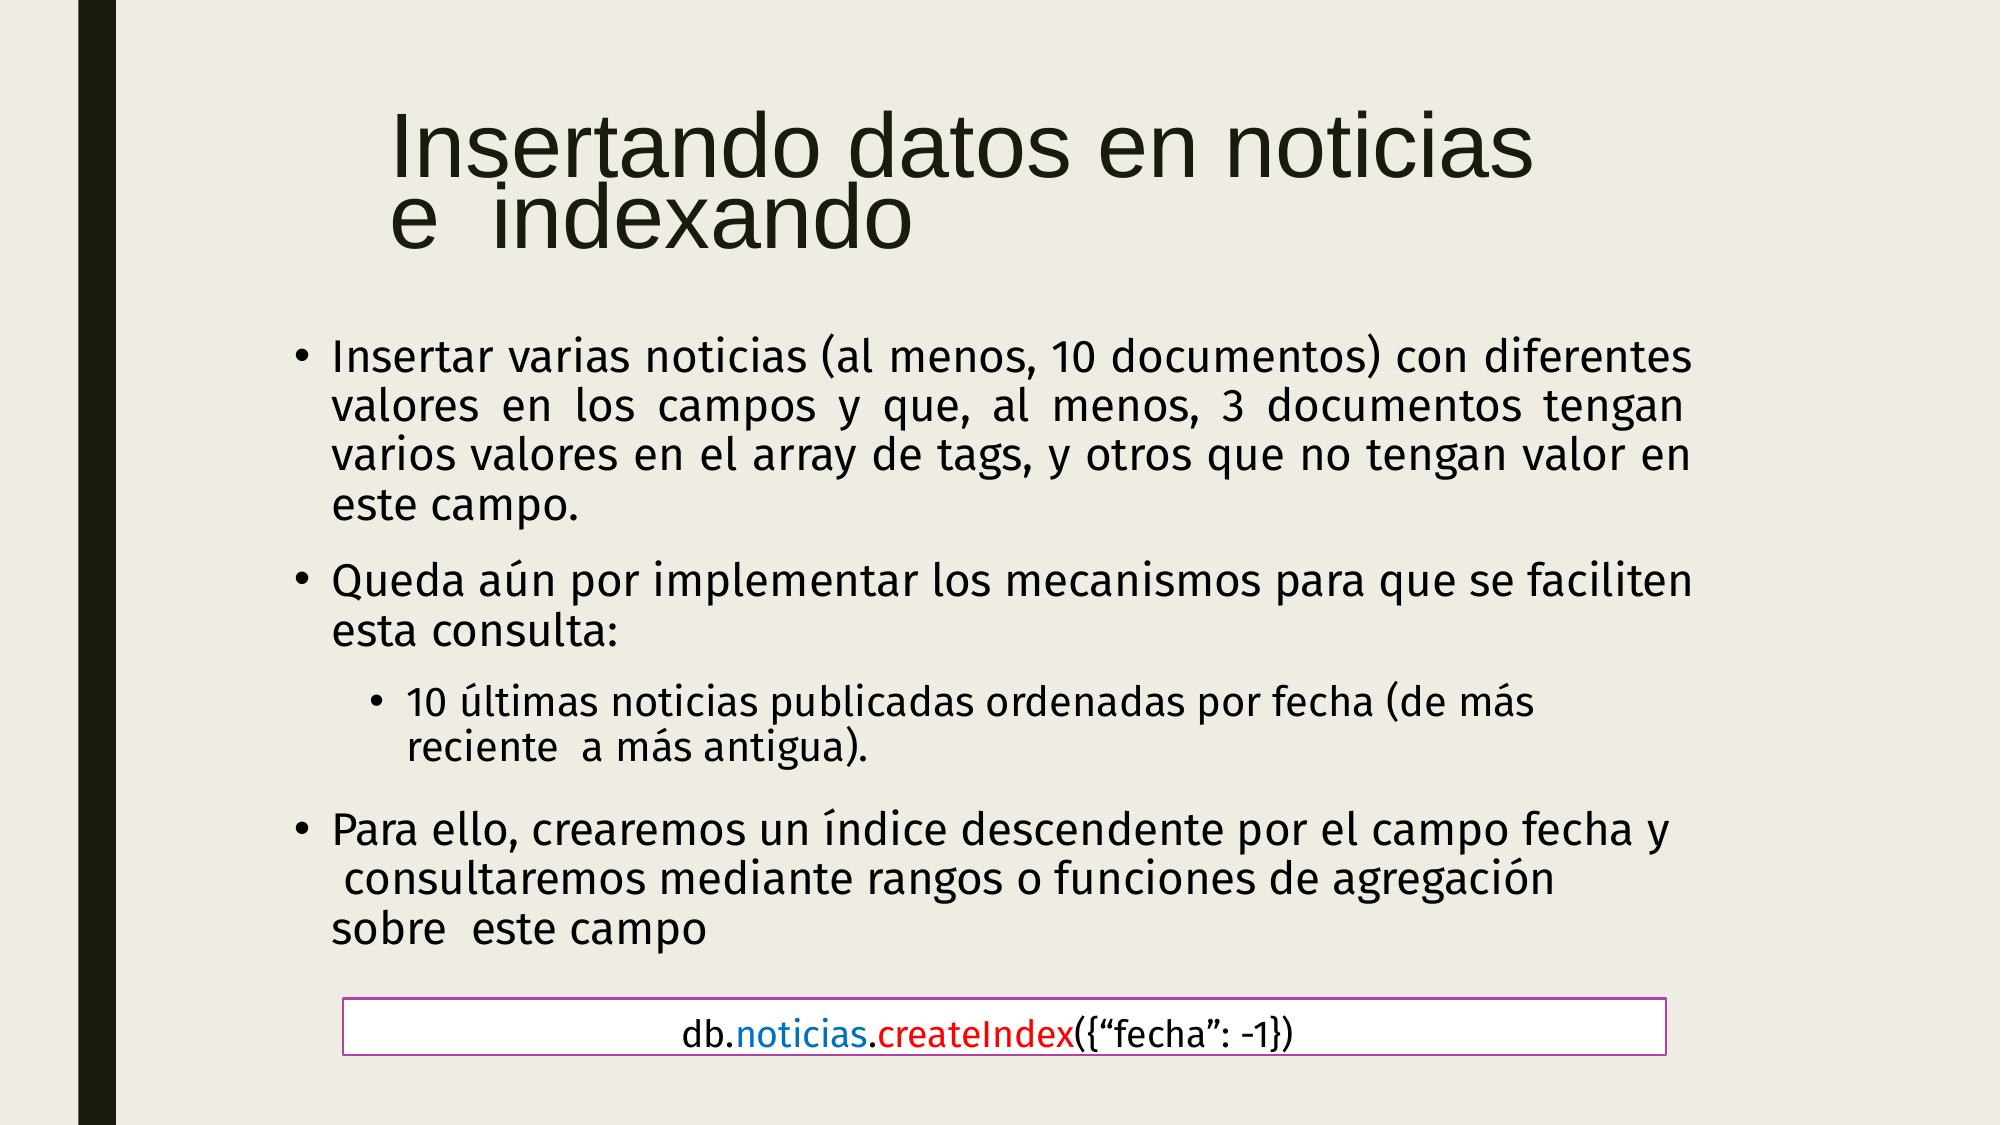

# Insertando datos en noticias e  indexando
Insertar varias noticias (al menos, 10 documentos) con diferentes  valores en los campos y que, al menos, 3 documentos tengan  varios valores en el array de tags, y otros que no tengan valor en  este campo.
Queda aún por implementar los mecanismos para que se faciliten  esta consulta:
10 últimas noticias publicadas ordenadas por fecha (de más reciente  a más antigua).
Para ello, crearemos un índice descendente por el campo fecha y  consultaremos mediante rangos o funciones de agregación sobre  este campo
db.noticias.createIndex({“fecha”: -1})